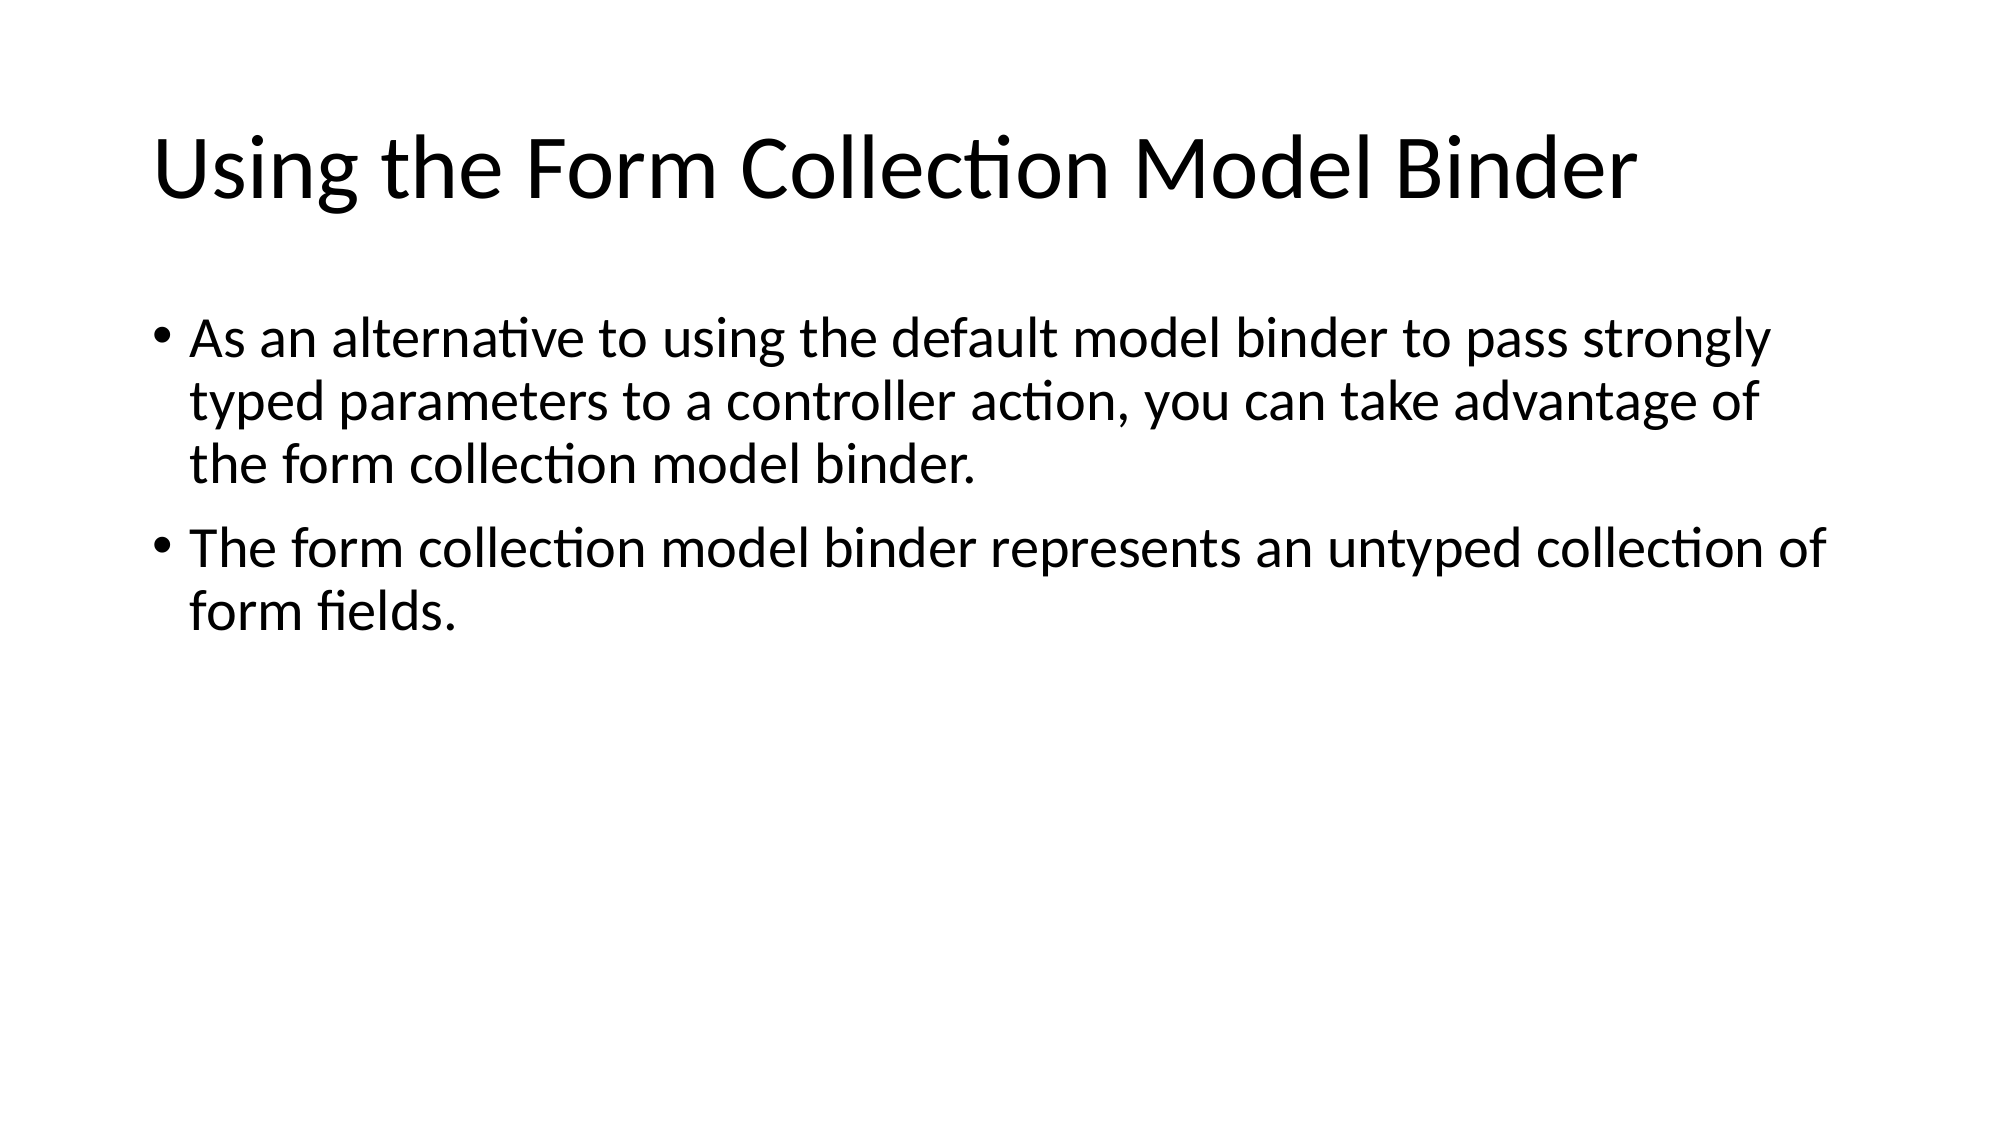

# Using the Form Collection Model Binder
As an alternative to using the default model binder to pass strongly typed parameters to a controller action, you can take advantage of the form collection model binder.
The form collection model binder represents an untyped collection of form fields.